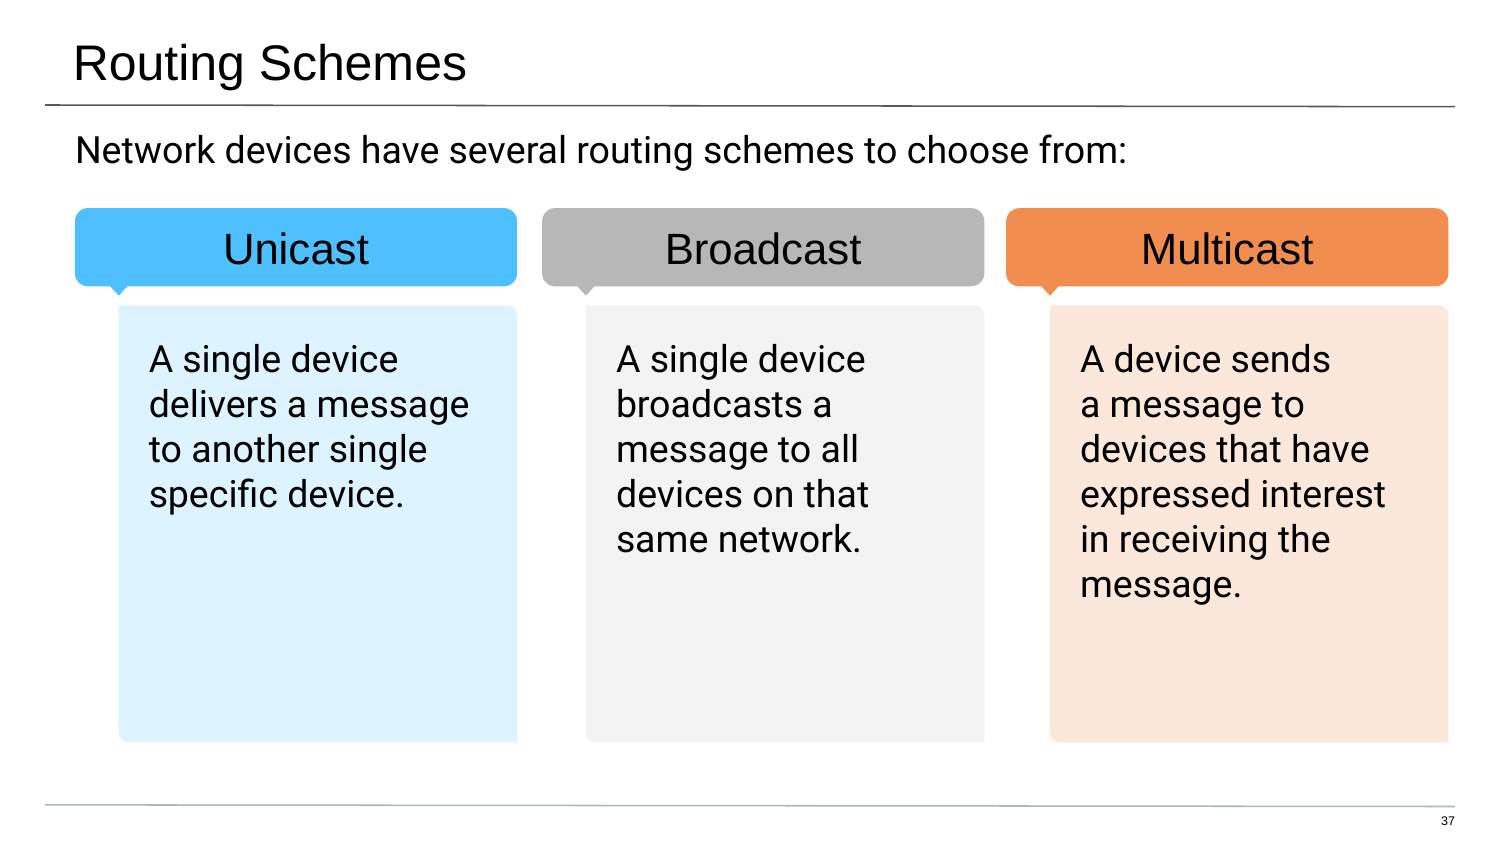

# Routing Schemes
Network devices have several routing schemes to choose from:
Unicast

Broadcast

Multicast

A single device delivers a message to another single specific device.

A single device broadcasts a message to all devices on that same network.

A device sends
a message to devices that have expressed interest in receiving the message.

37